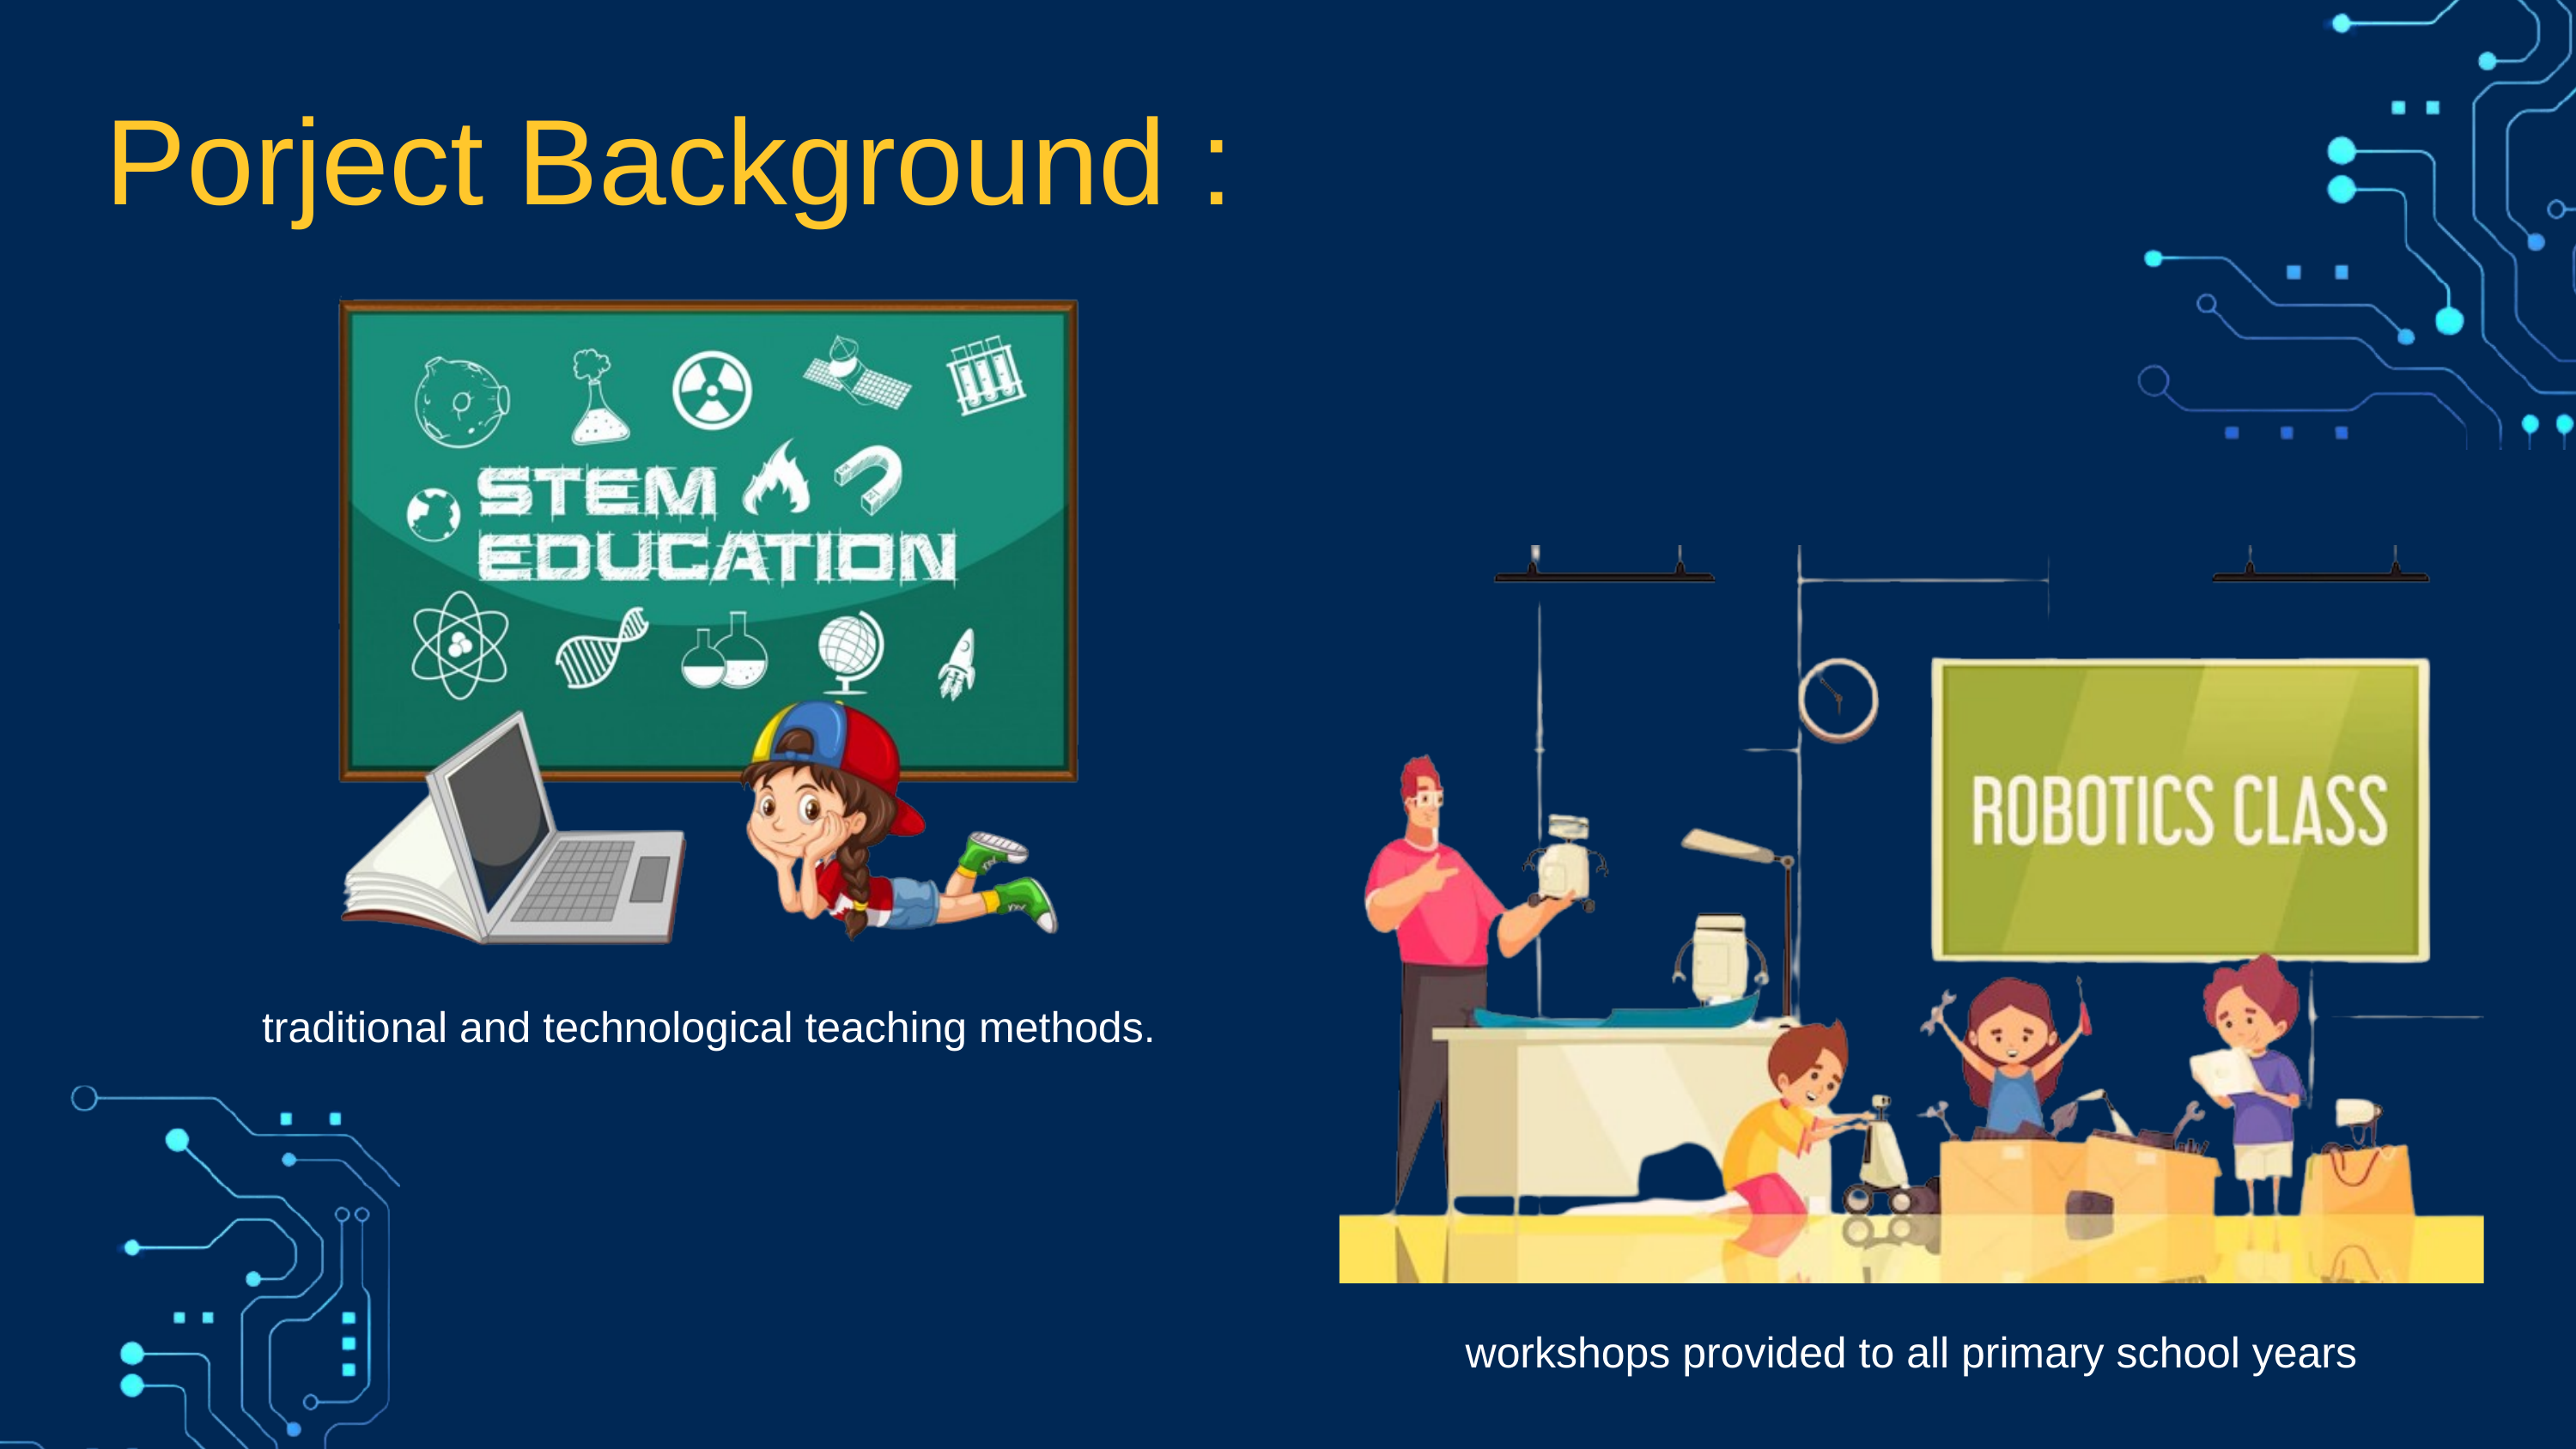

Porject Background :

traditional and technological teaching methods.

 workshops provided to all primary school years